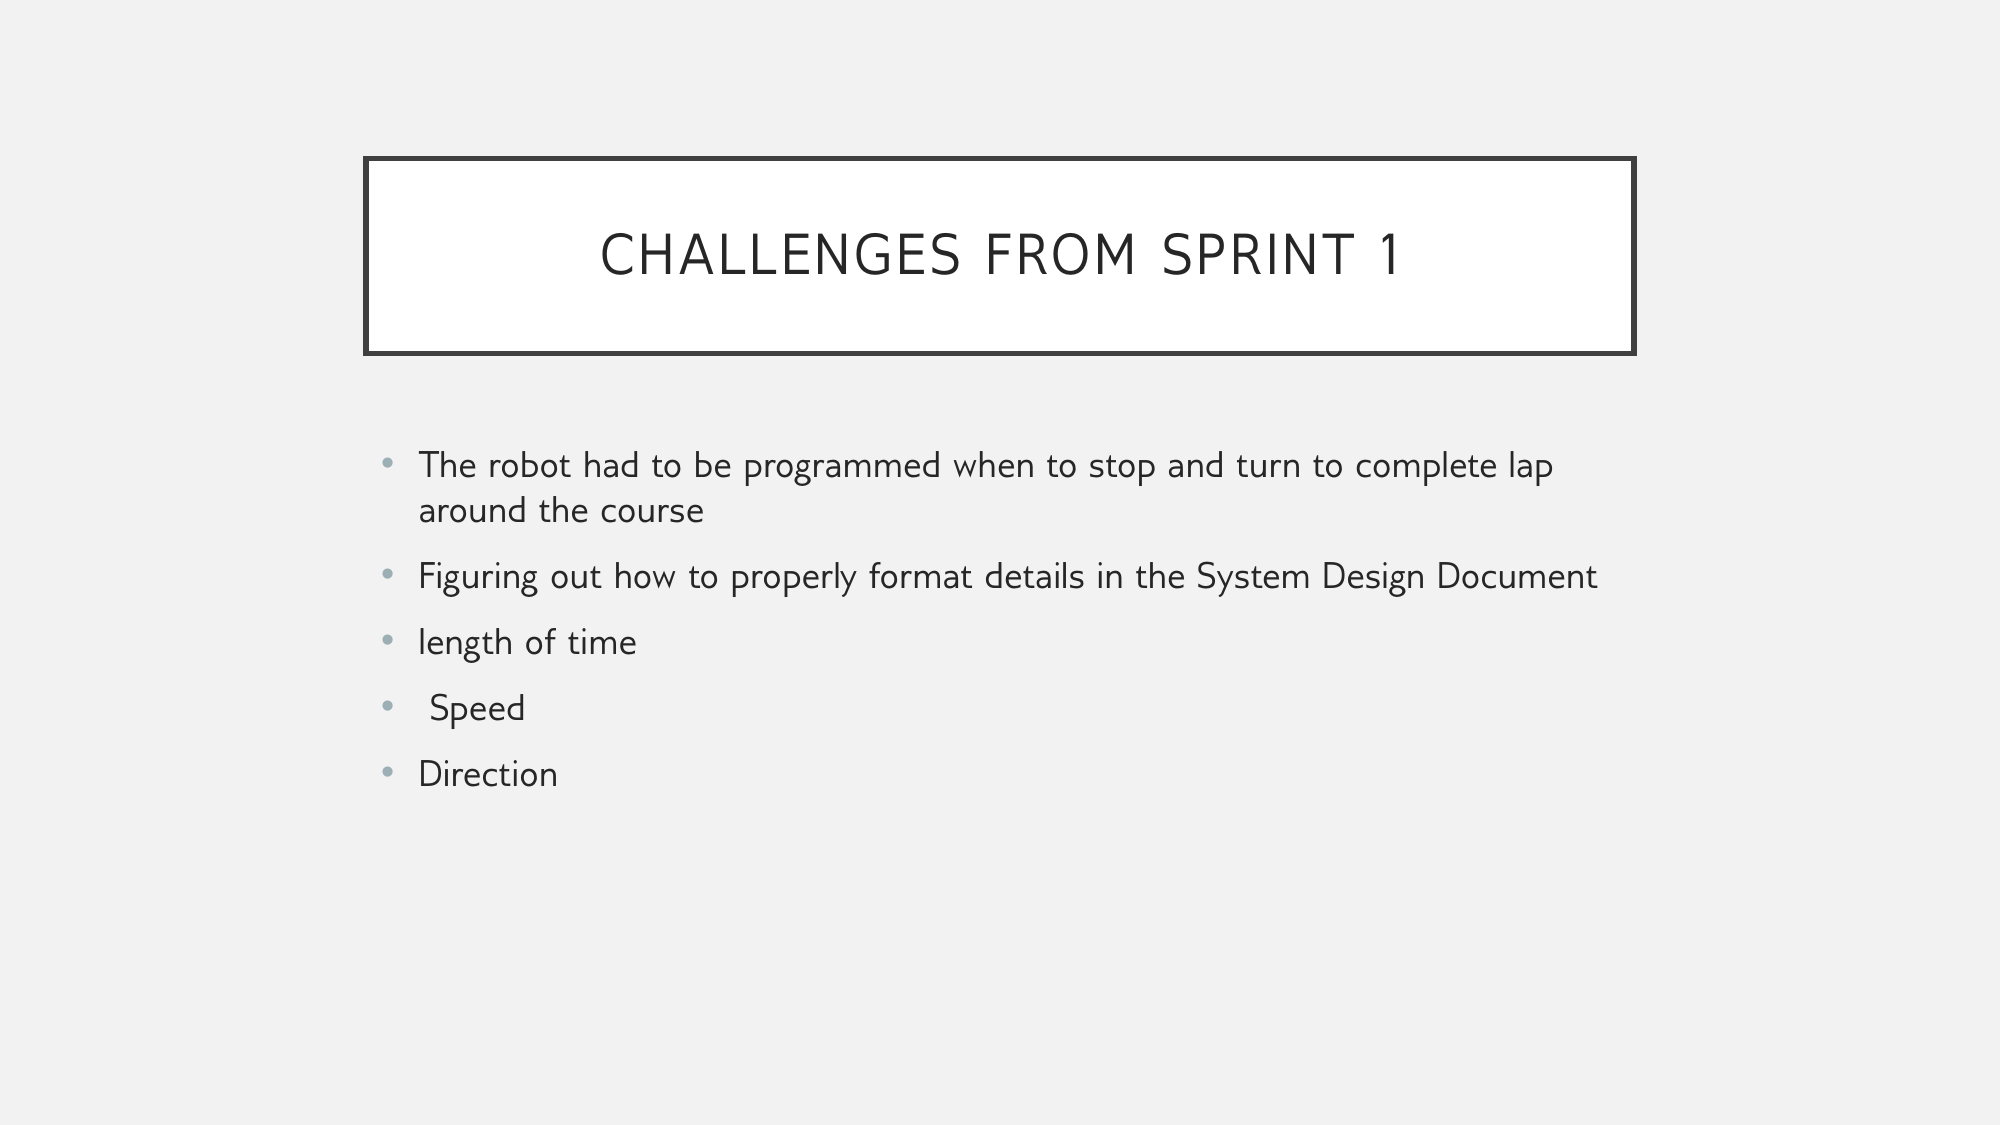

# Challenges from Sprint 1
The robot had to be programmed when to stop and turn to complete lap around the course
Figuring out how to properly format details in the System Design Document
length of time
 Speed
Direction